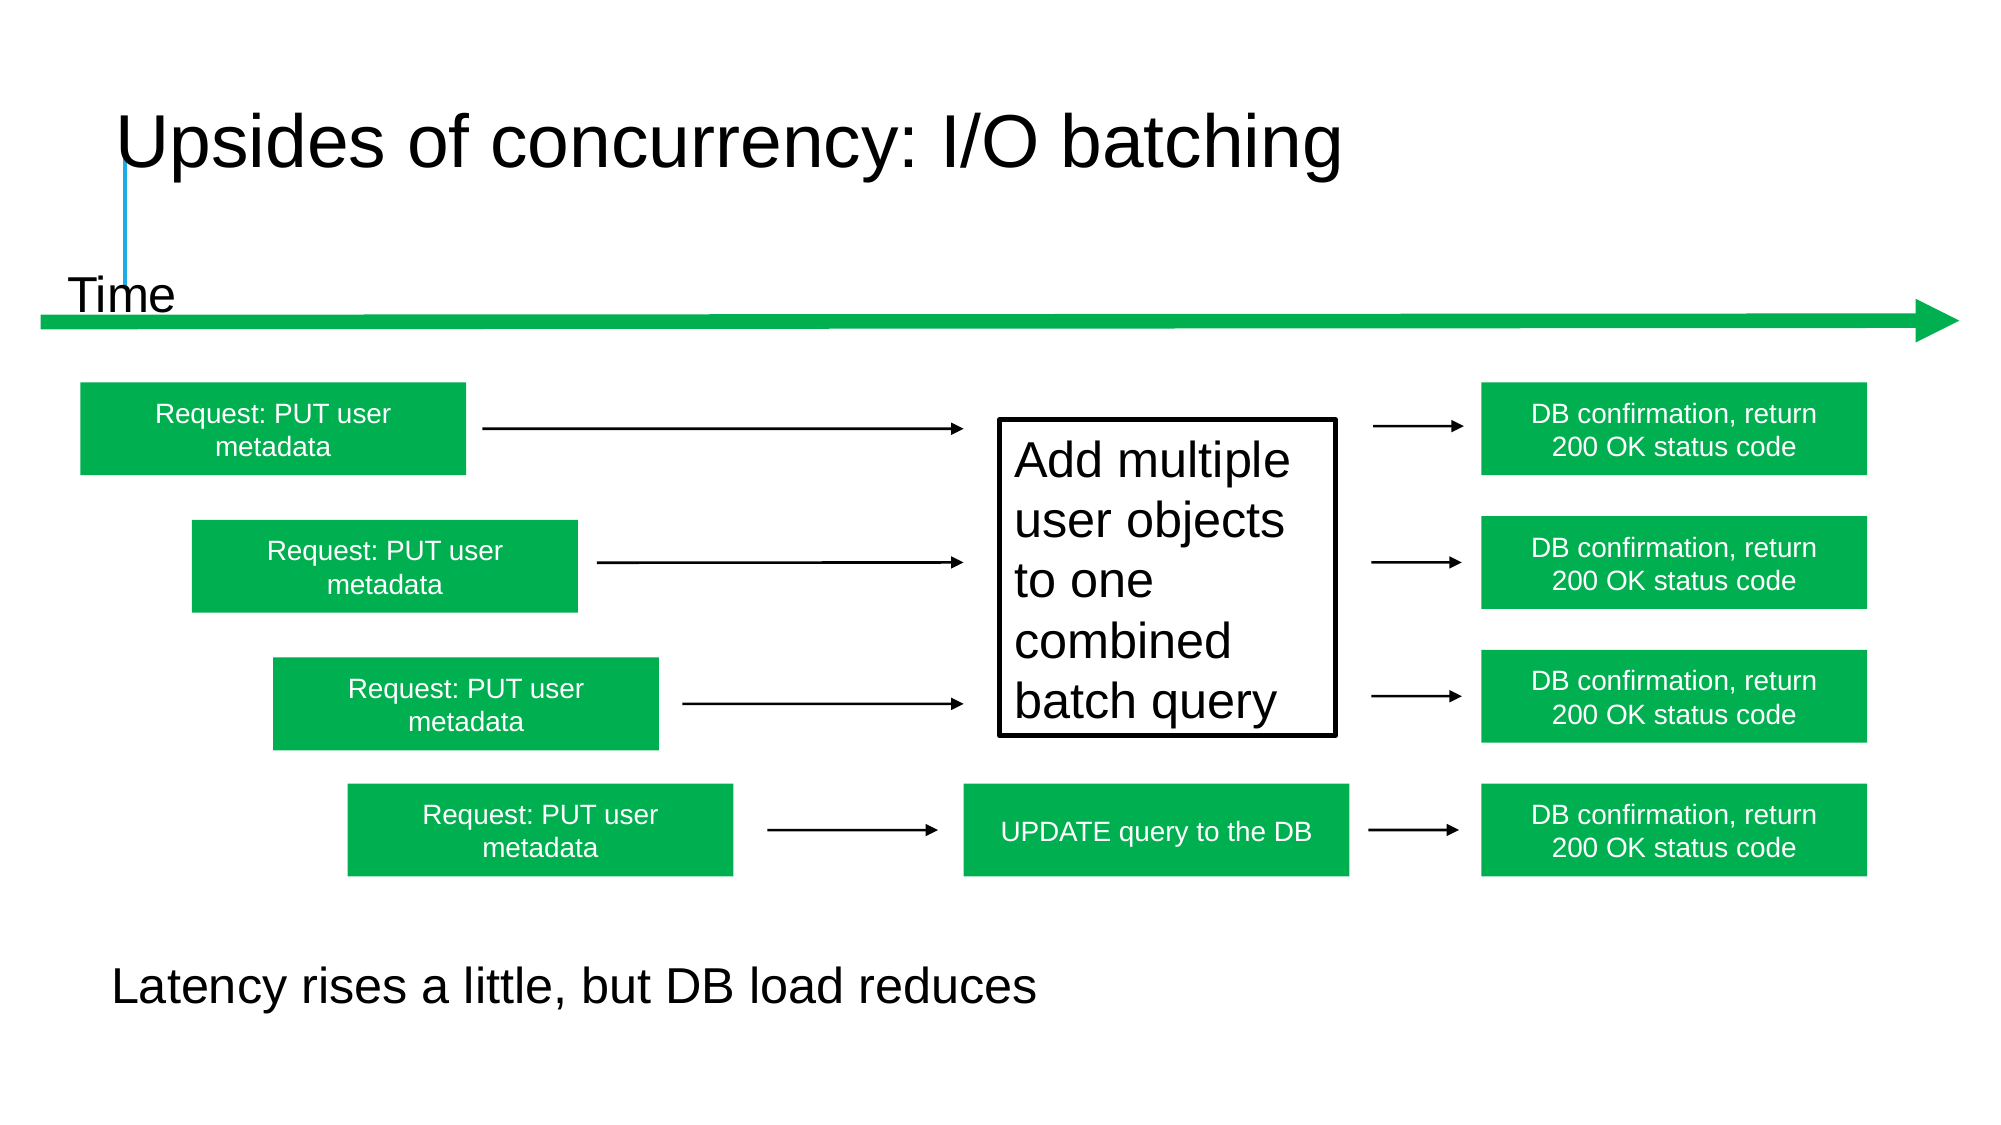

Upsides of concurrency: I/O batching
Time
DB confirmation, return
200 OK status code
Request: PUT user metadata
Add multiple user objects to one combined batch query
DB confirmation, return
200 OK status code
Request: PUT user metadata
DB confirmation, return
200 OK status code
Request: PUT user metadata
Request: PUT user metadata
UPDATE query to the DB
DB confirmation, return
200 OK status code
Latency rises a little, but DB load reduces